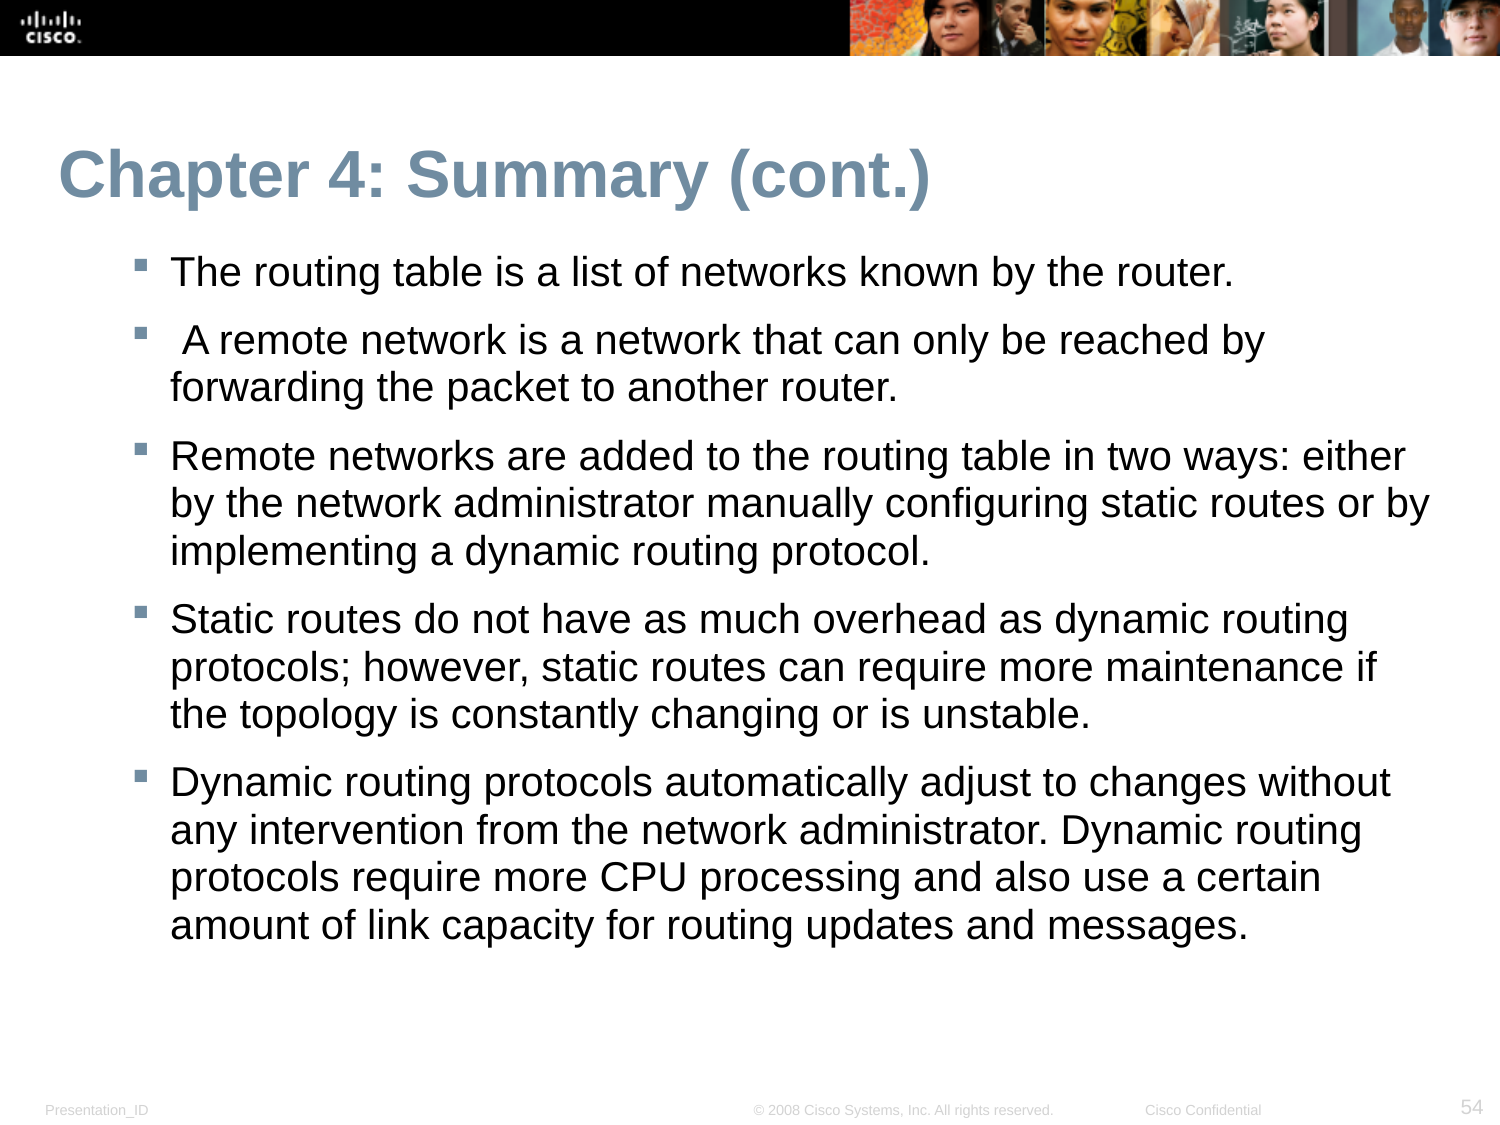

# Chapter 4: Summary (cont.)
The routing table is a list of networks known by the router.
 A remote network is a network that can only be reached by forwarding the packet to another router.
Remote networks are added to the routing table in two ways: either by the network administrator manually configuring static routes or by implementing a dynamic routing protocol.
Static routes do not have as much overhead as dynamic routing protocols; however, static routes can require more maintenance if the topology is constantly changing or is unstable.
Dynamic routing protocols automatically adjust to changes without any intervention from the network administrator. Dynamic routing protocols require more CPU processing and also use a certain amount of link capacity for routing updates and messages.